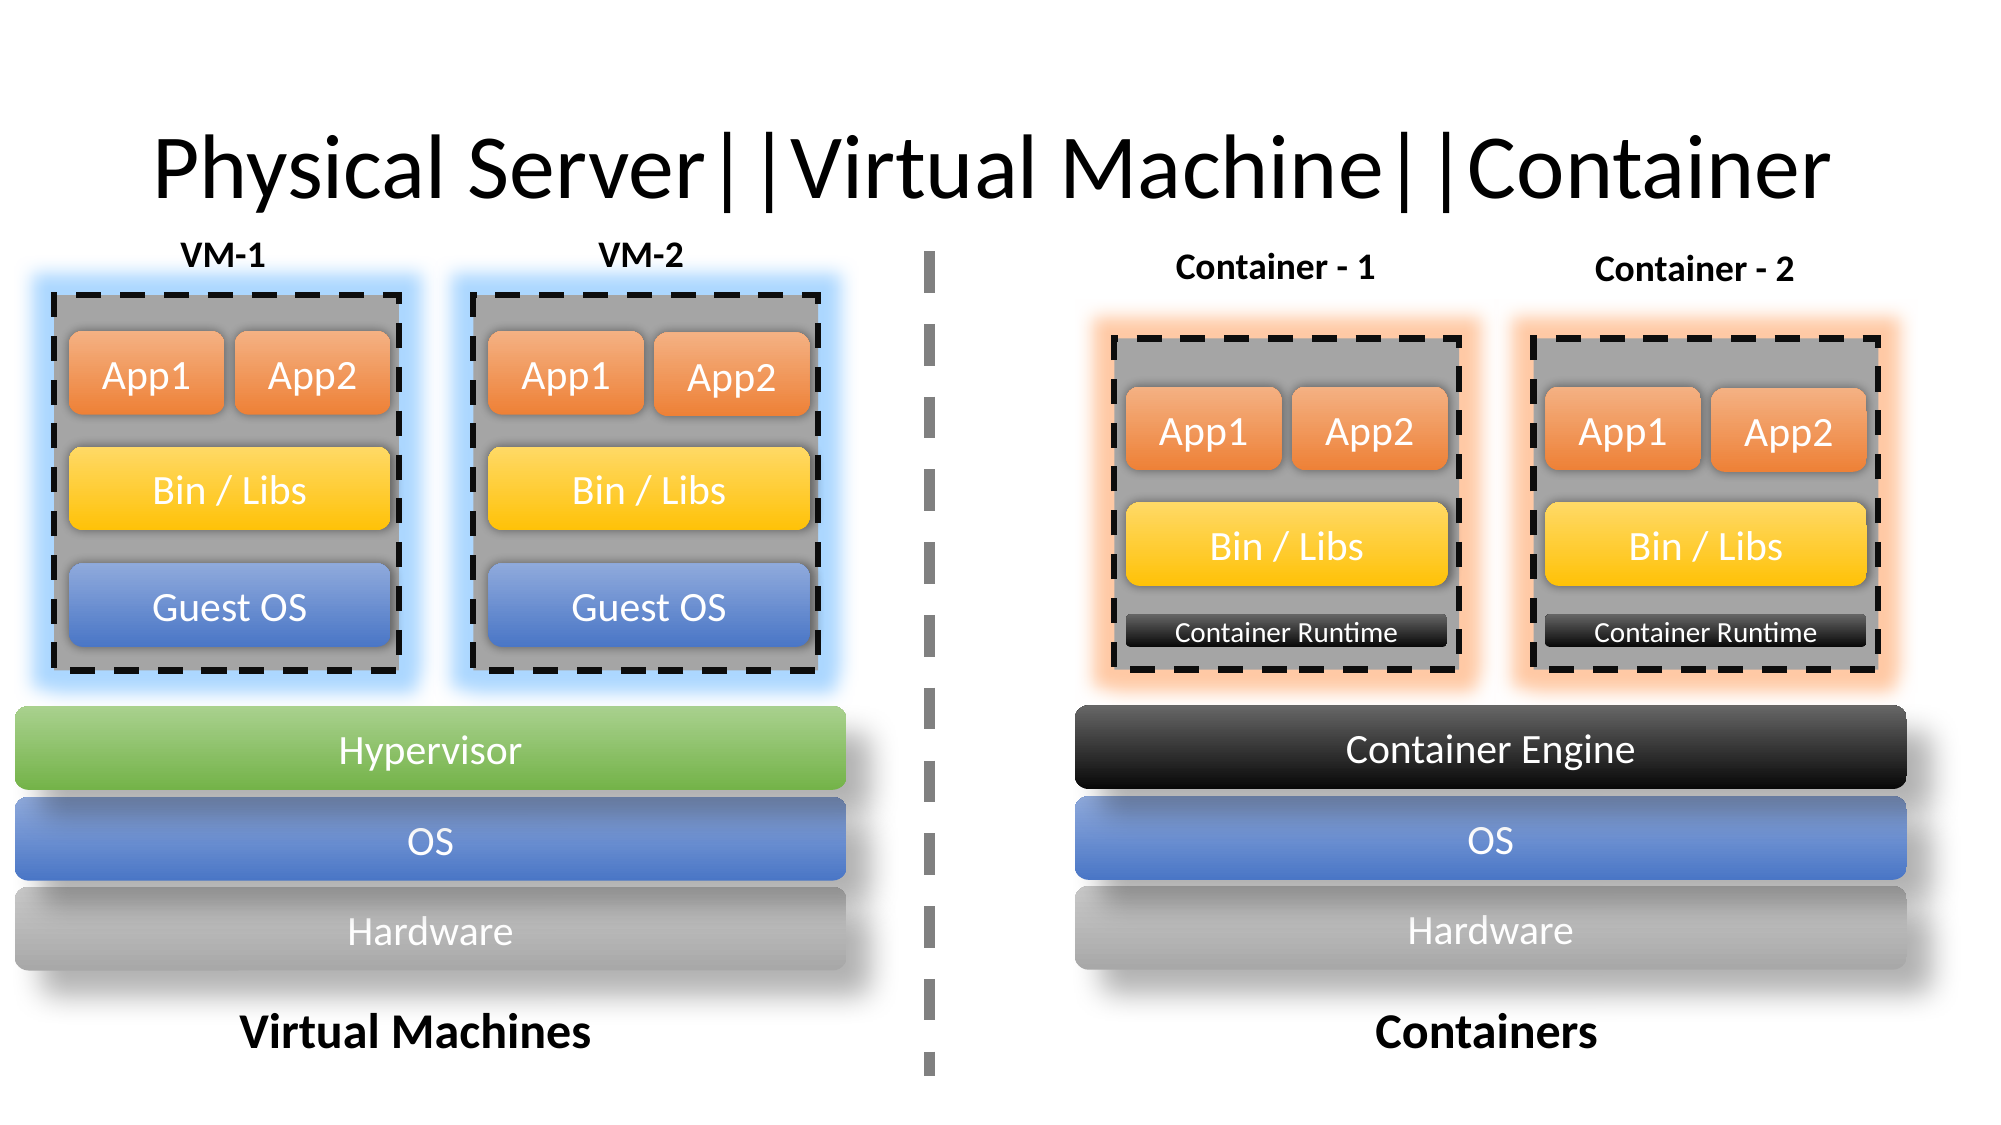

# Physical Server||Virtual Machine||Container
VM-1
VM-2
Container - 1
Container - 2

App1
App2
App1
App2

App1
App2
App1
App2
Bin / Libs
Bin / Libs
Bin / Libs
Bin / Libs
Guest OS
Guest OS
Container Runtime
Container Runtime
Container Engine
Hypervisor
OS
OS
Hardware
Hardware
Containers
Virtual Machines